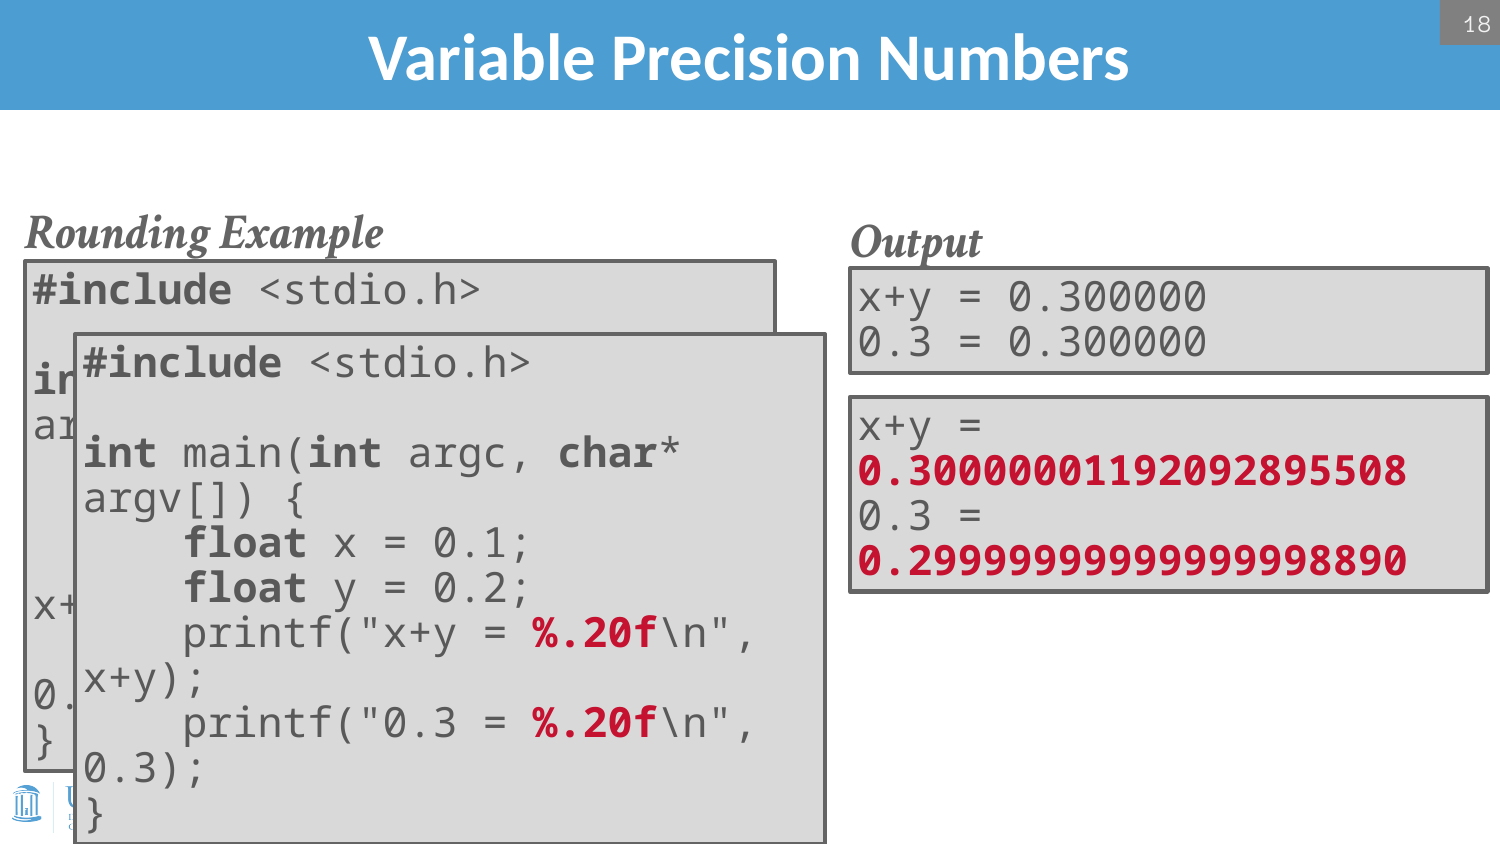

18
# Variable Precision Numbers
Rounding Example
Output
x+y = 0.300000
0.3 = 0.300000
#include <stdio.h>

int main(int argc, char* argv[]) {
    float x = 0.1;
    float y = 0.2;
    printf("x+y = %f\n", x+y);
    printf("0.3 = %f\n", 0.3);
}
#include <stdio.h>

int main(int argc, char* argv[]) {
    float x = 0.1;
    float y = 0.2;
    printf("x+y = %.20f\n", x+y);
    printf("0.3 = %.20f\n", 0.3);
}
x+y = 0.30000001192092895508
0.3 = 0.29999999999999998890